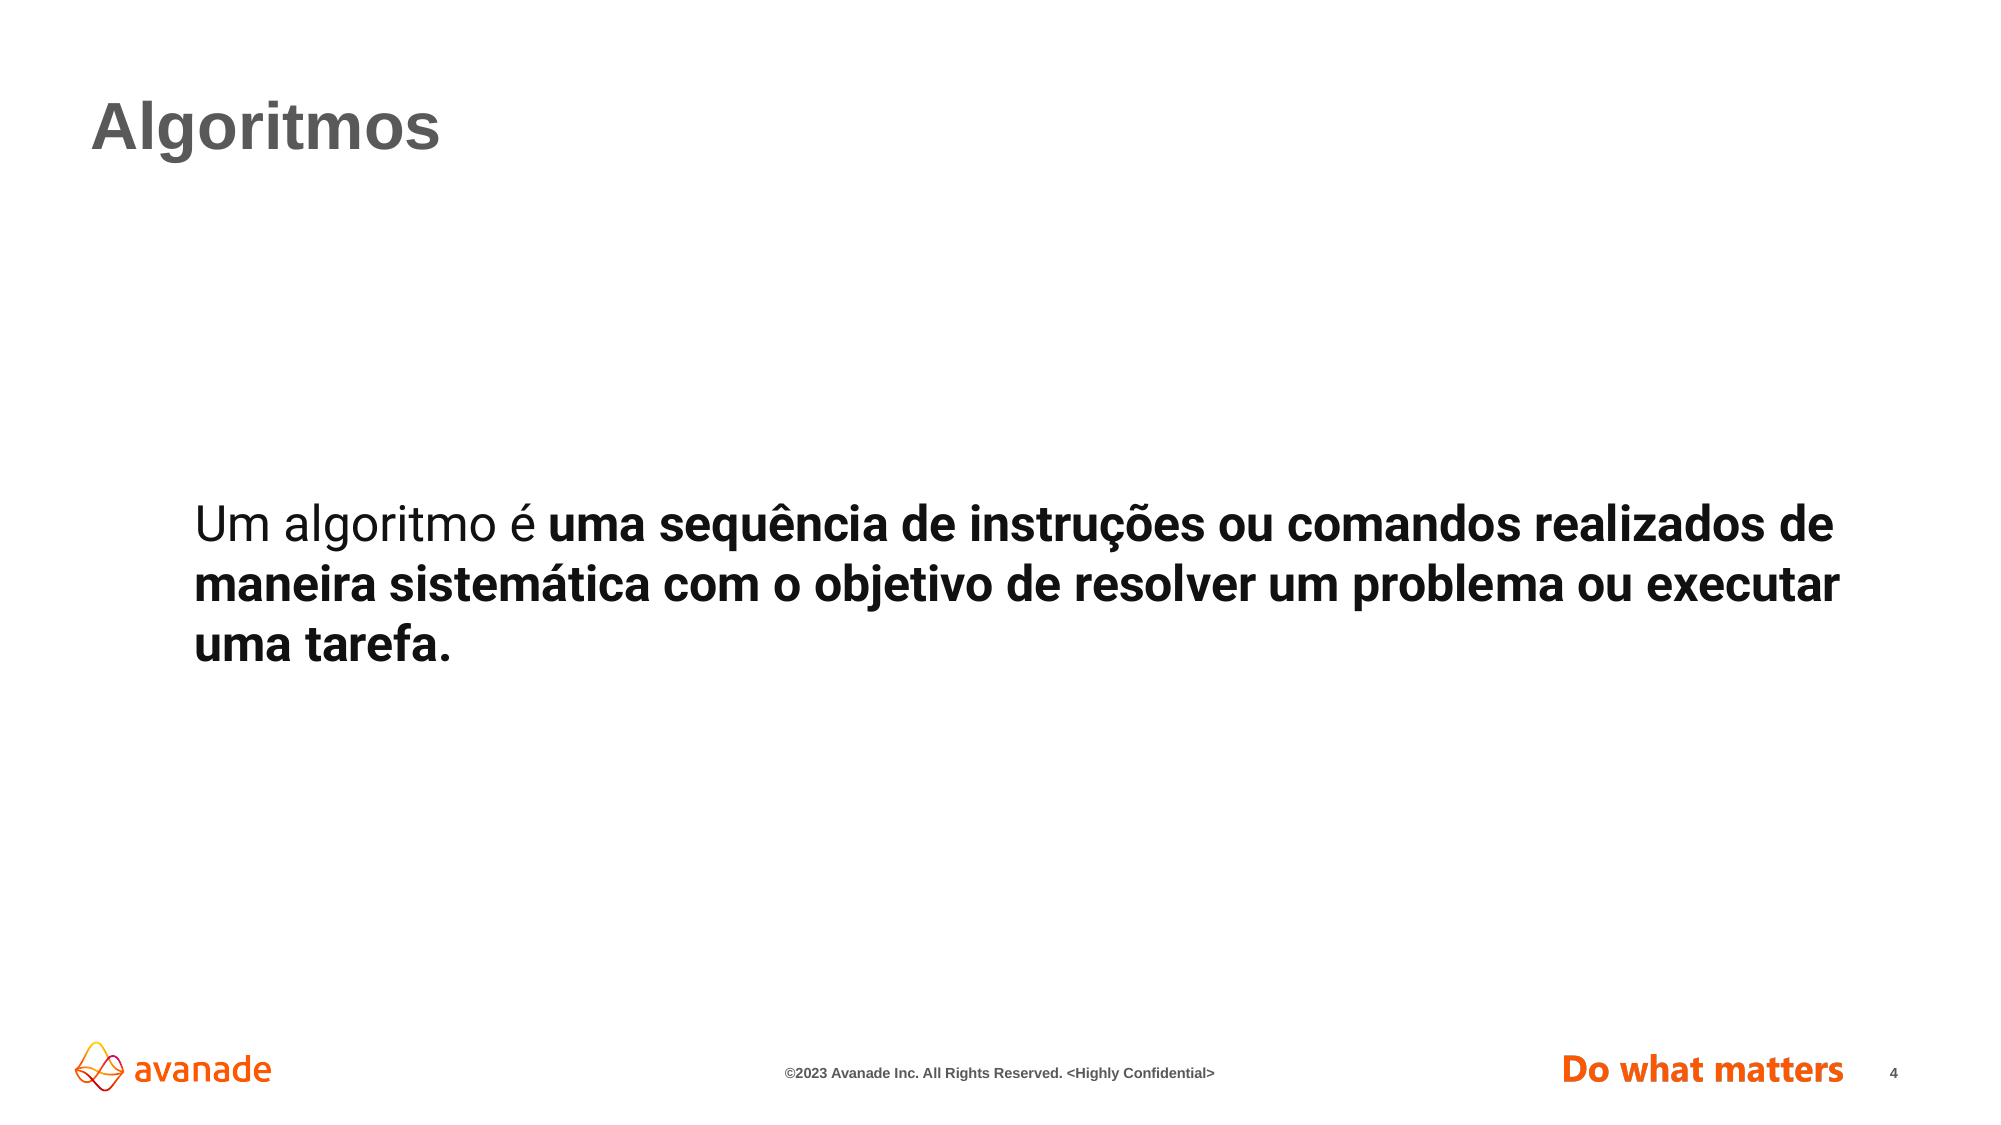

# Algoritmos
Um algoritmo é uma sequência de instruções ou comandos realizados de maneira sistemática com o objetivo de resolver um problema ou executar uma tarefa.